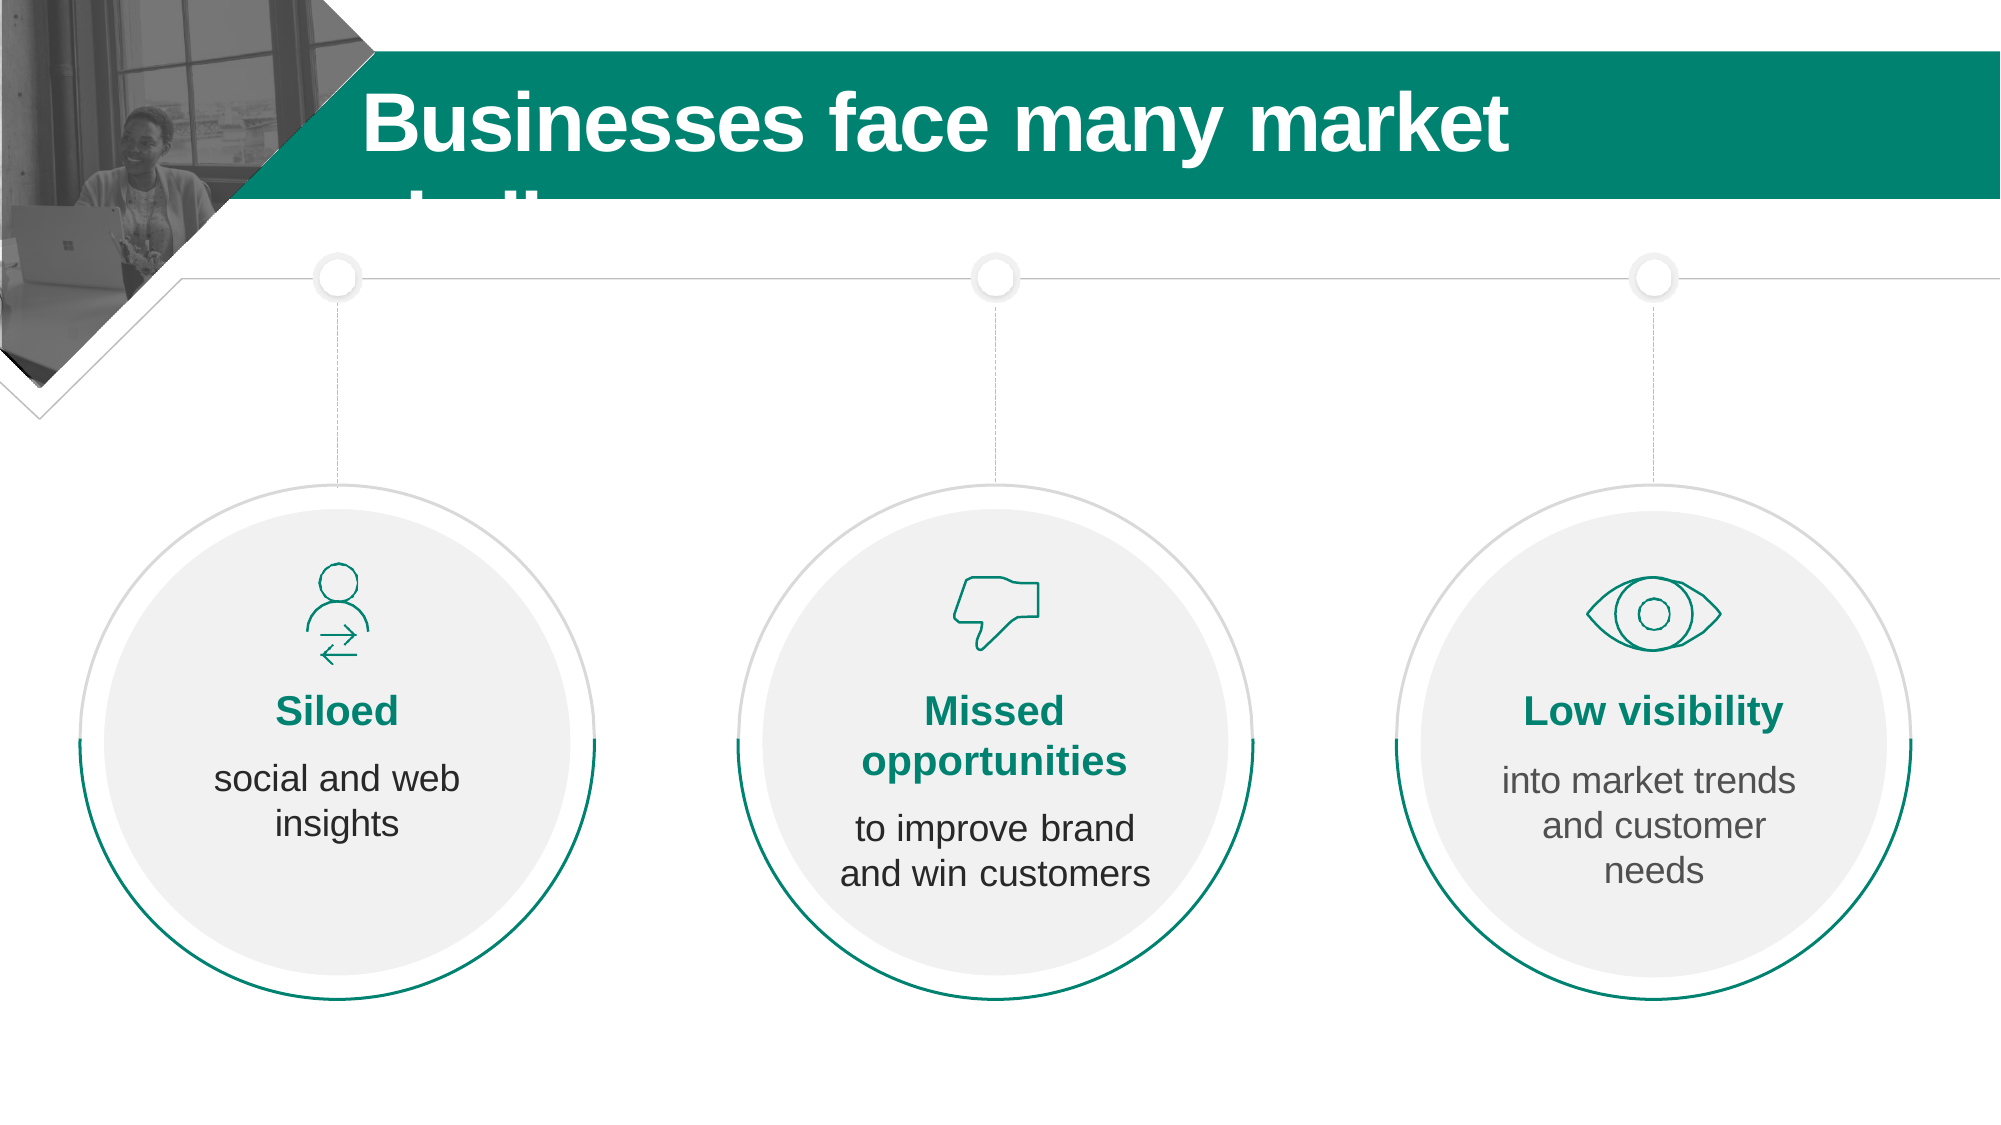

# Businesses face many market challenges…

Low visibility
into market trends  and customer needs
Siloed
social and web
insights
Missed opportunities
to improve brand
and win customers